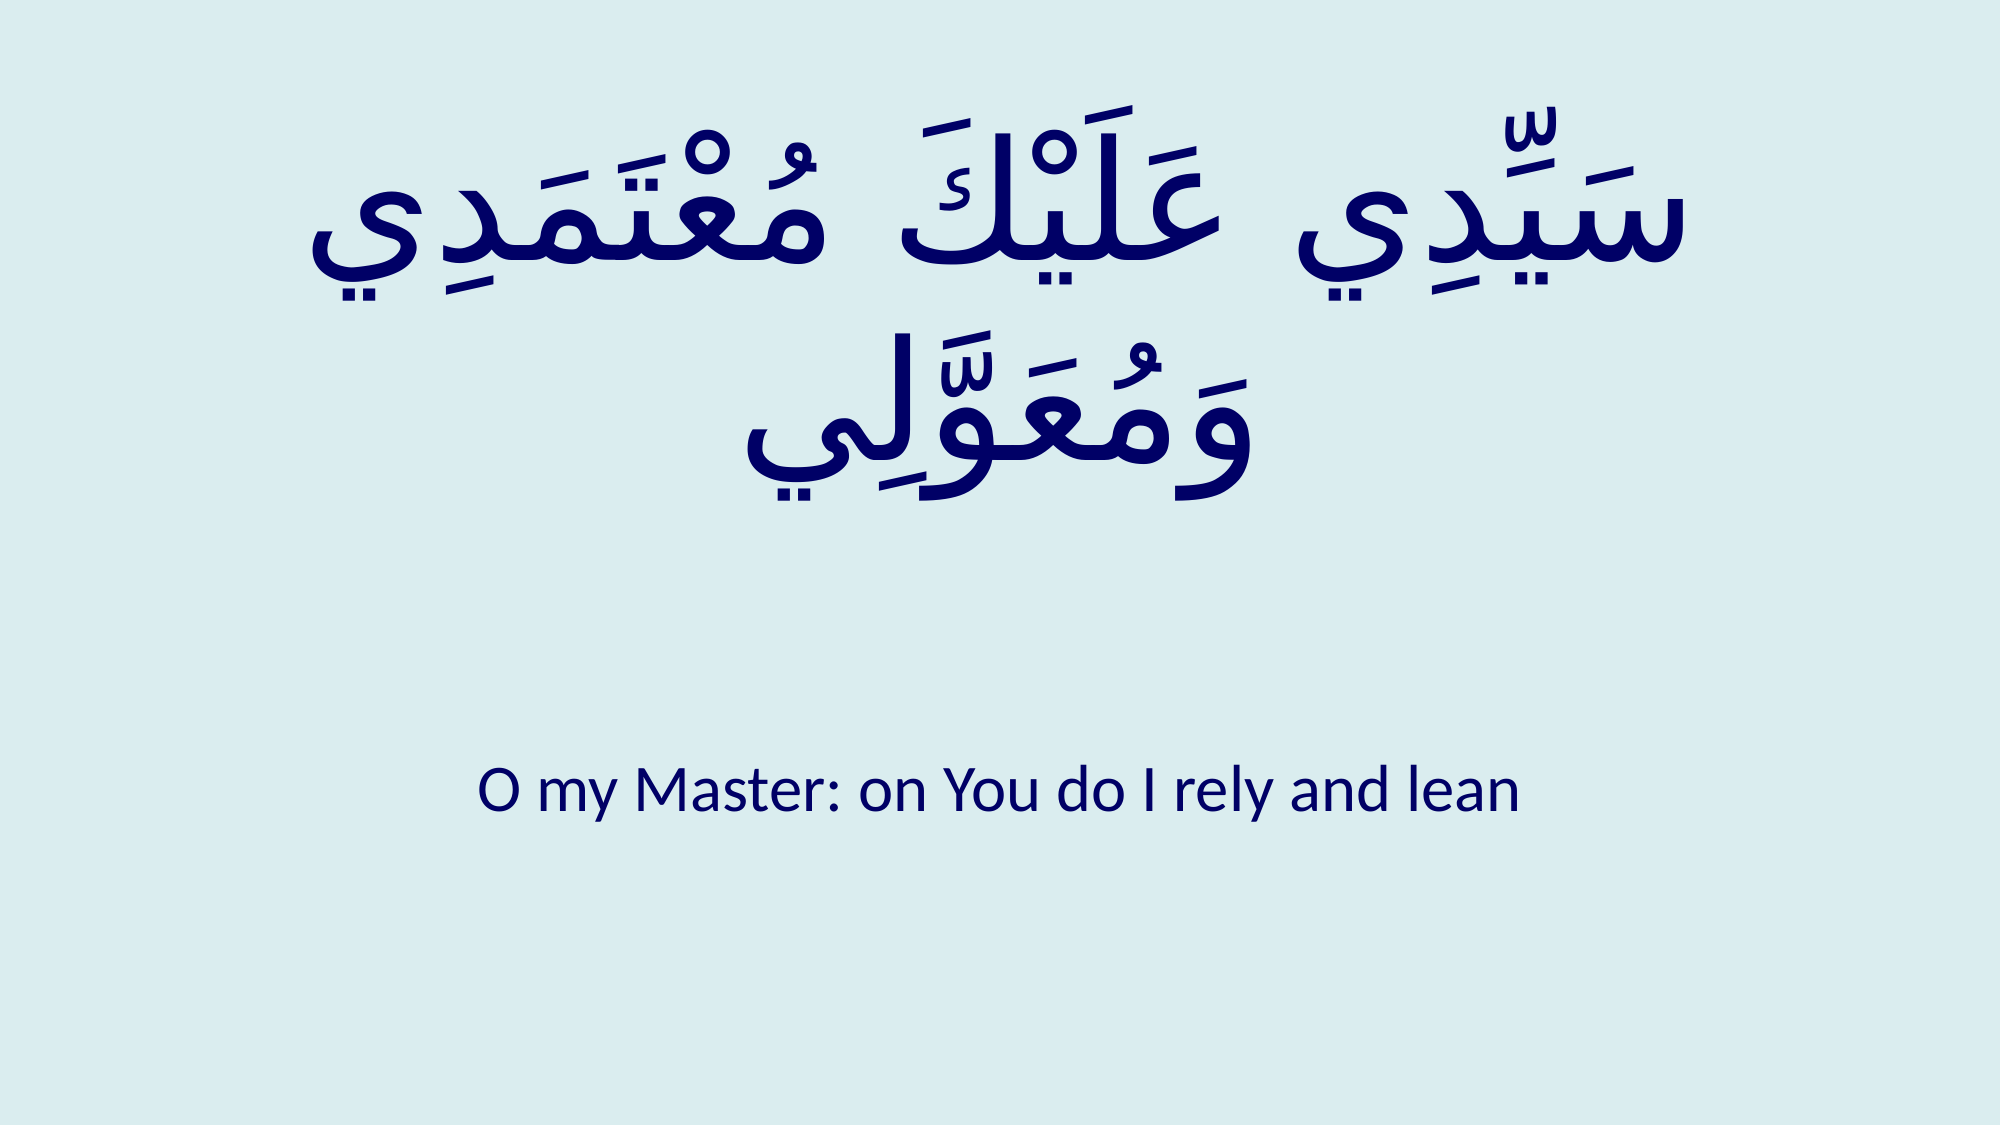

# سَيِّدِي عَلَيْكَ مُعْتَمَدِي وَمُعَوَّلِي
O my Master: on You do I rely and lean